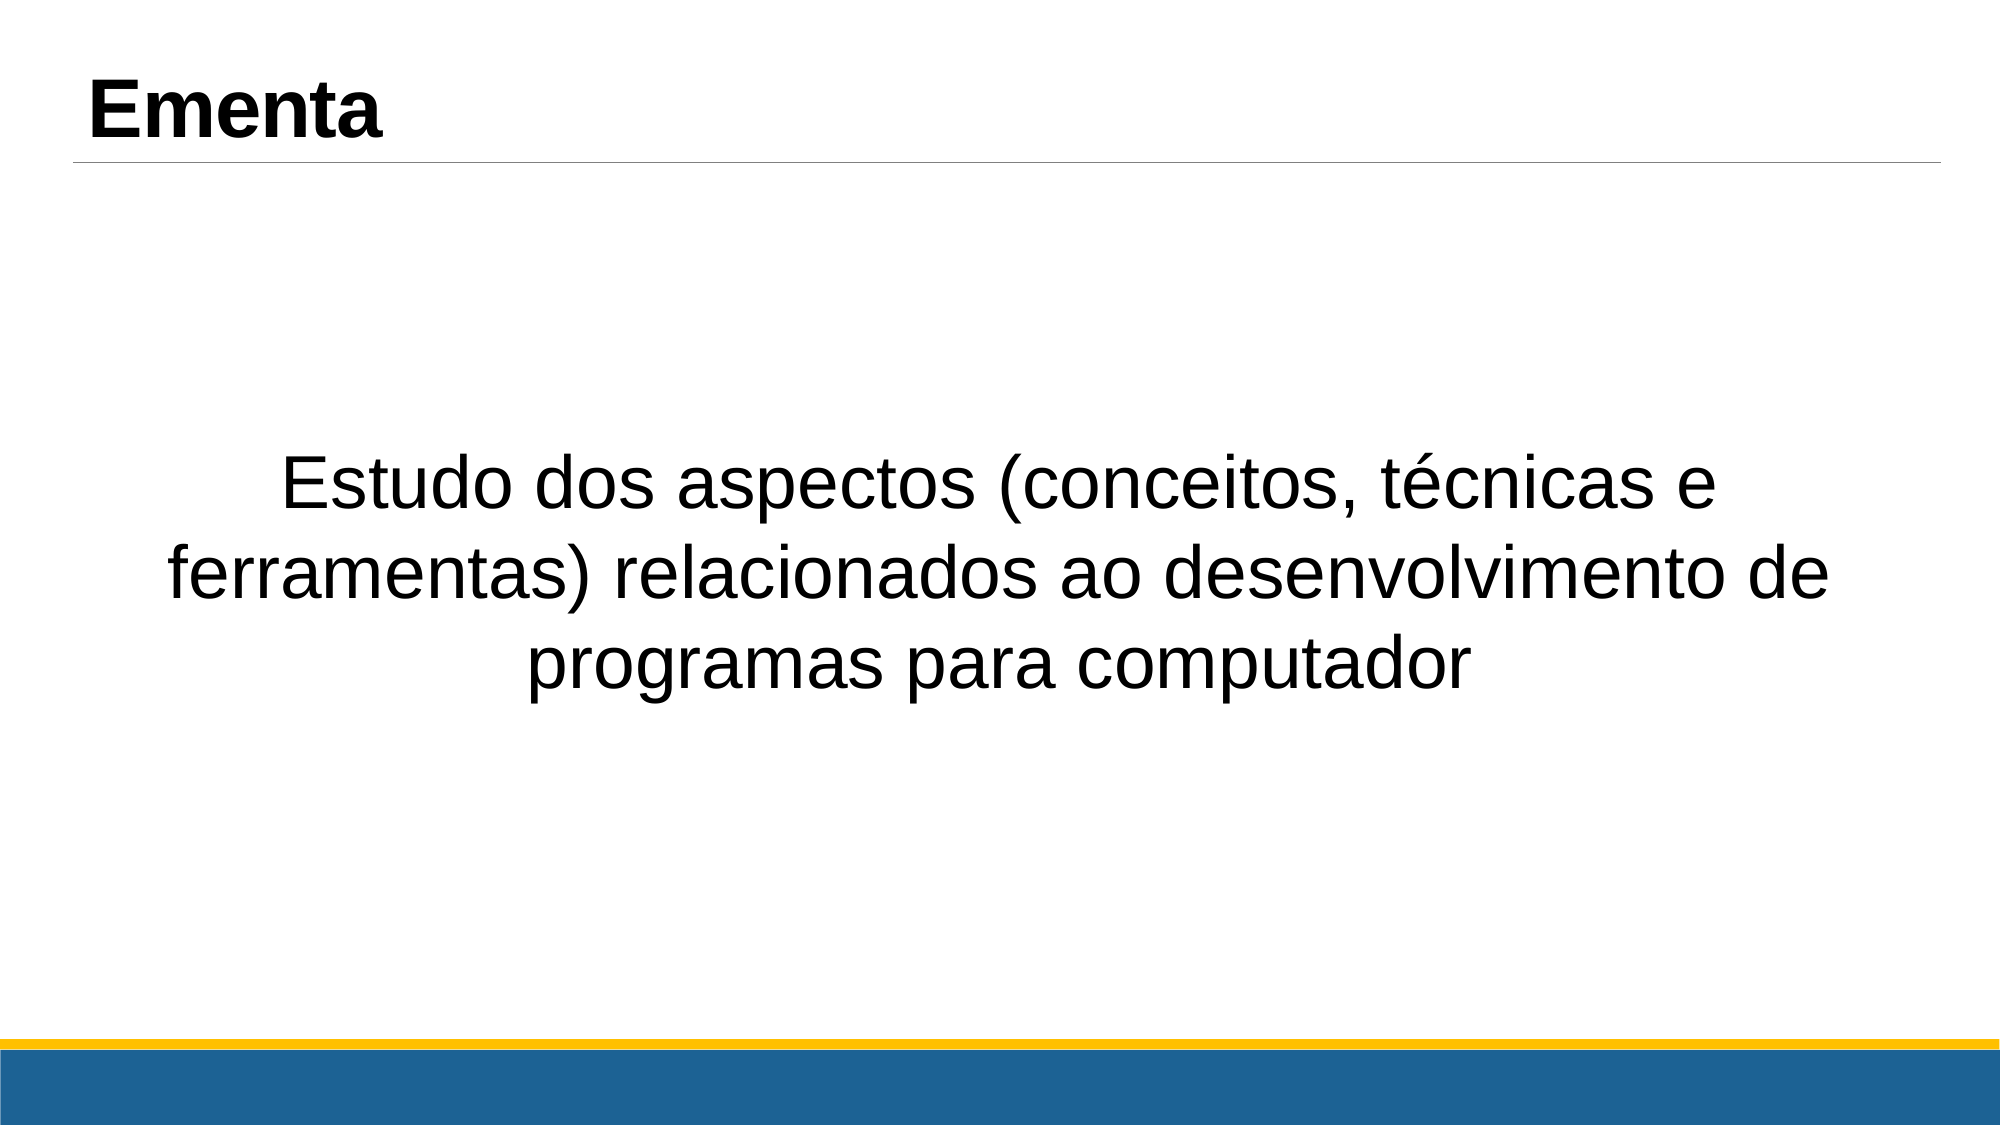

# Ementa
Estudo dos aspectos (conceitos, técnicas e ferramentas) relacionados ao desenvolvimento de programas para computador